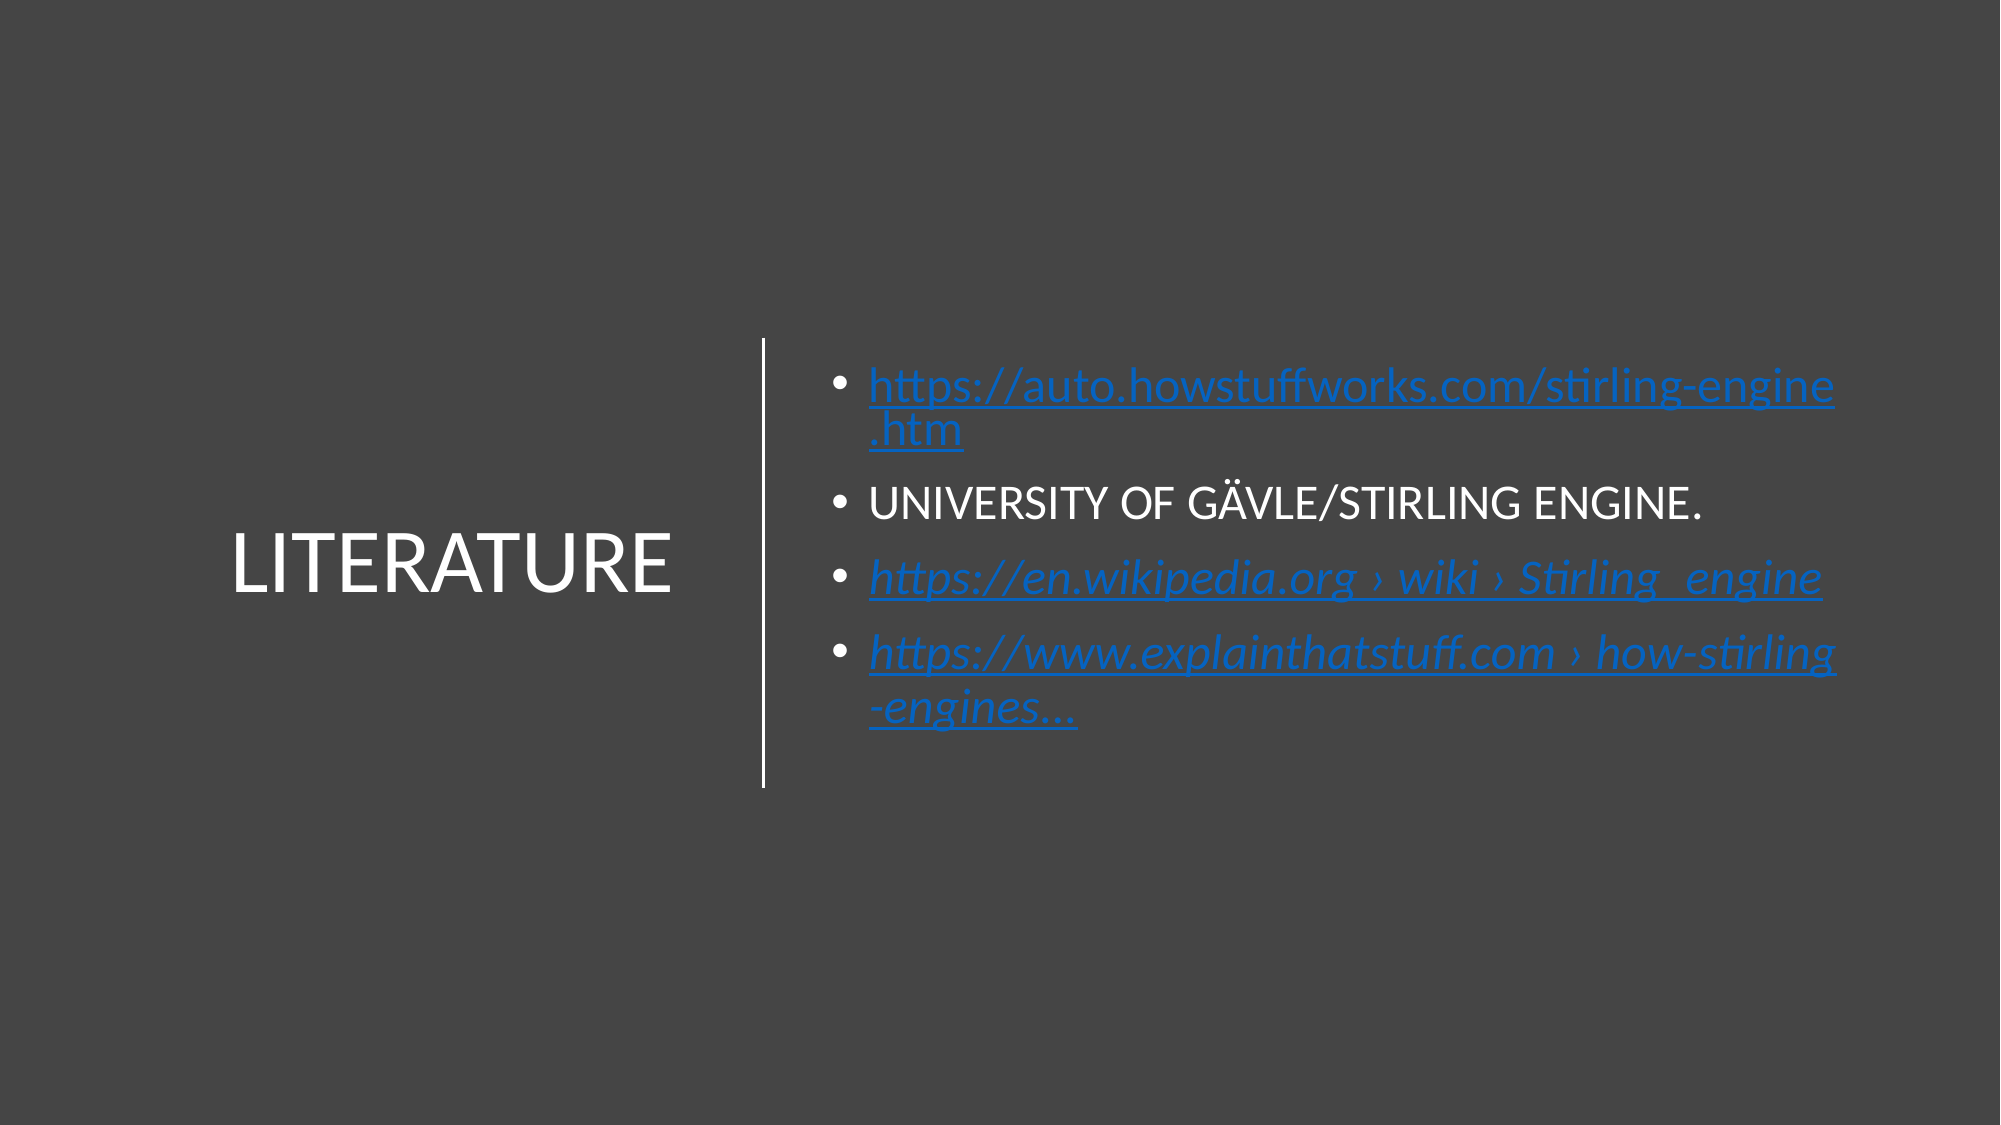

# LITERATURE
https://auto.howstuffworks.com/stirling-engine.htm
UNIVERSITY OF GÄVLE/STIRLING ENGINE.
https://en.wikipedia.org › wiki › Stirling_engine
https://www.explainthatstuff.com › how-stirling-engines...